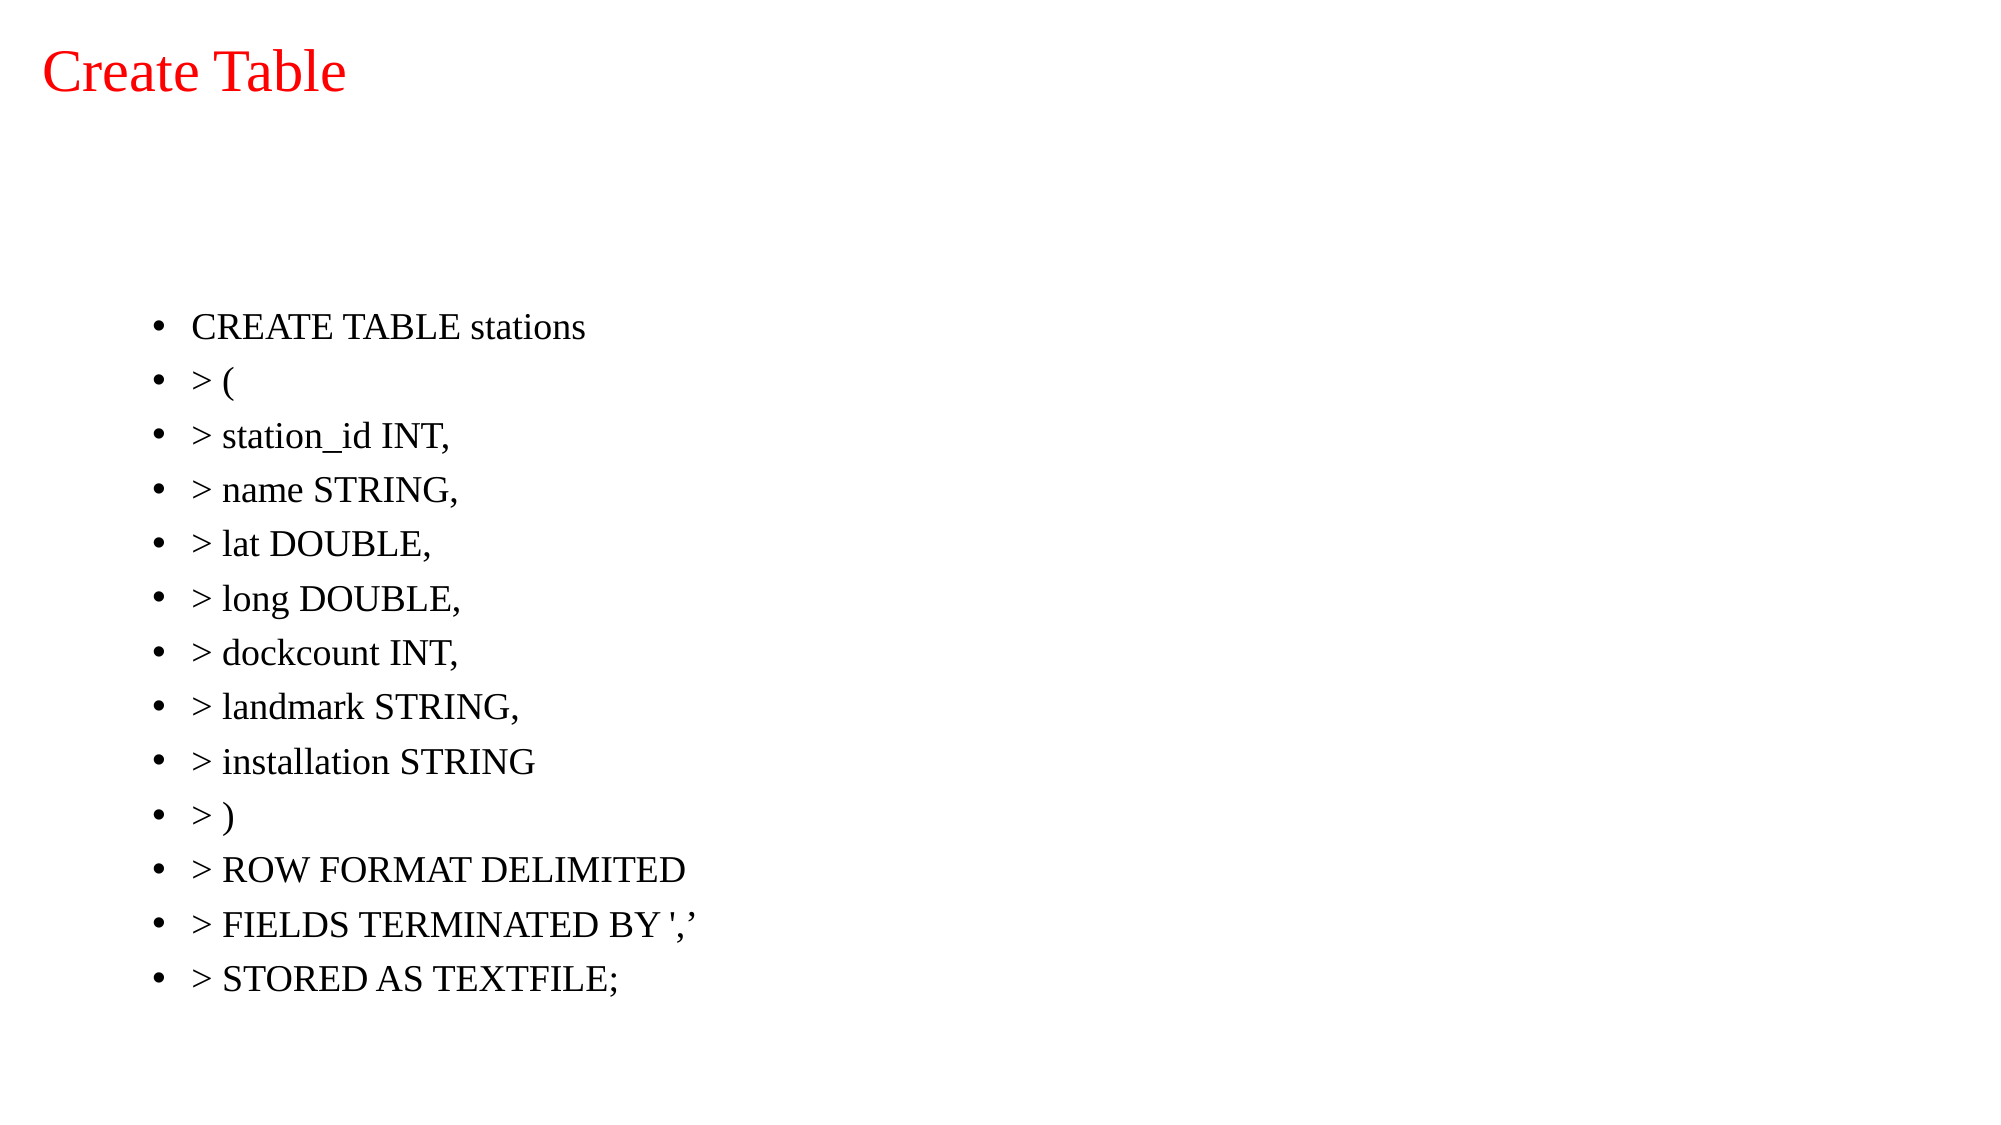

# Create Table
CREATE TABLE stations
> (
> station_id INT,
> name STRING,
> lat DOUBLE,
> long DOUBLE,
> dockcount INT,
> landmark STRING,
> installation STRING
> )
> ROW FORMAT DELIMITED
> FIELDS TERMINATED BY ',’
> STORED AS TEXTFILE;